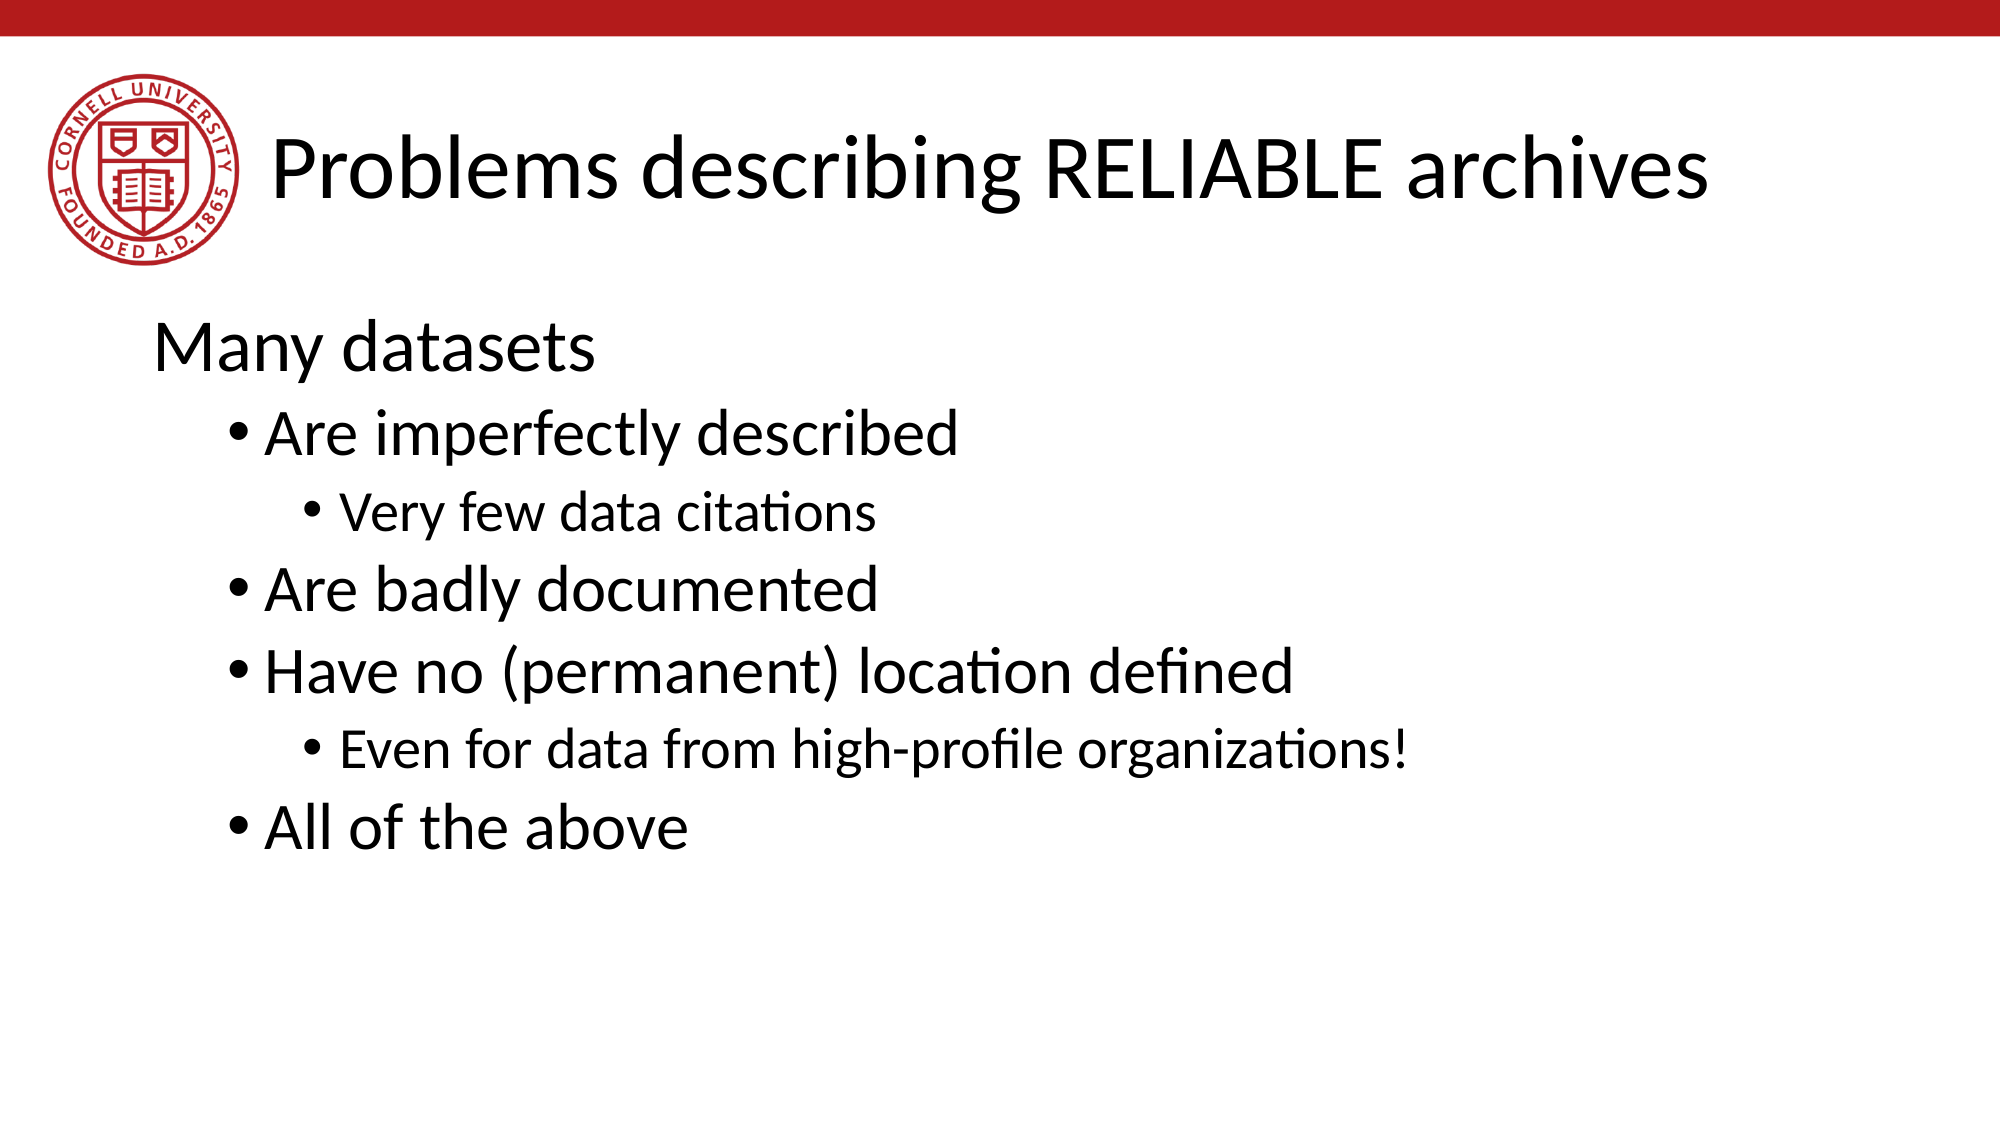

# Problems describing RELIABLE archives
Many datasets
Are imperfectly described
Very few data citations
Are badly documented
Have no (permanent) location defined
Even for data from high-profile organizations!
All of the above